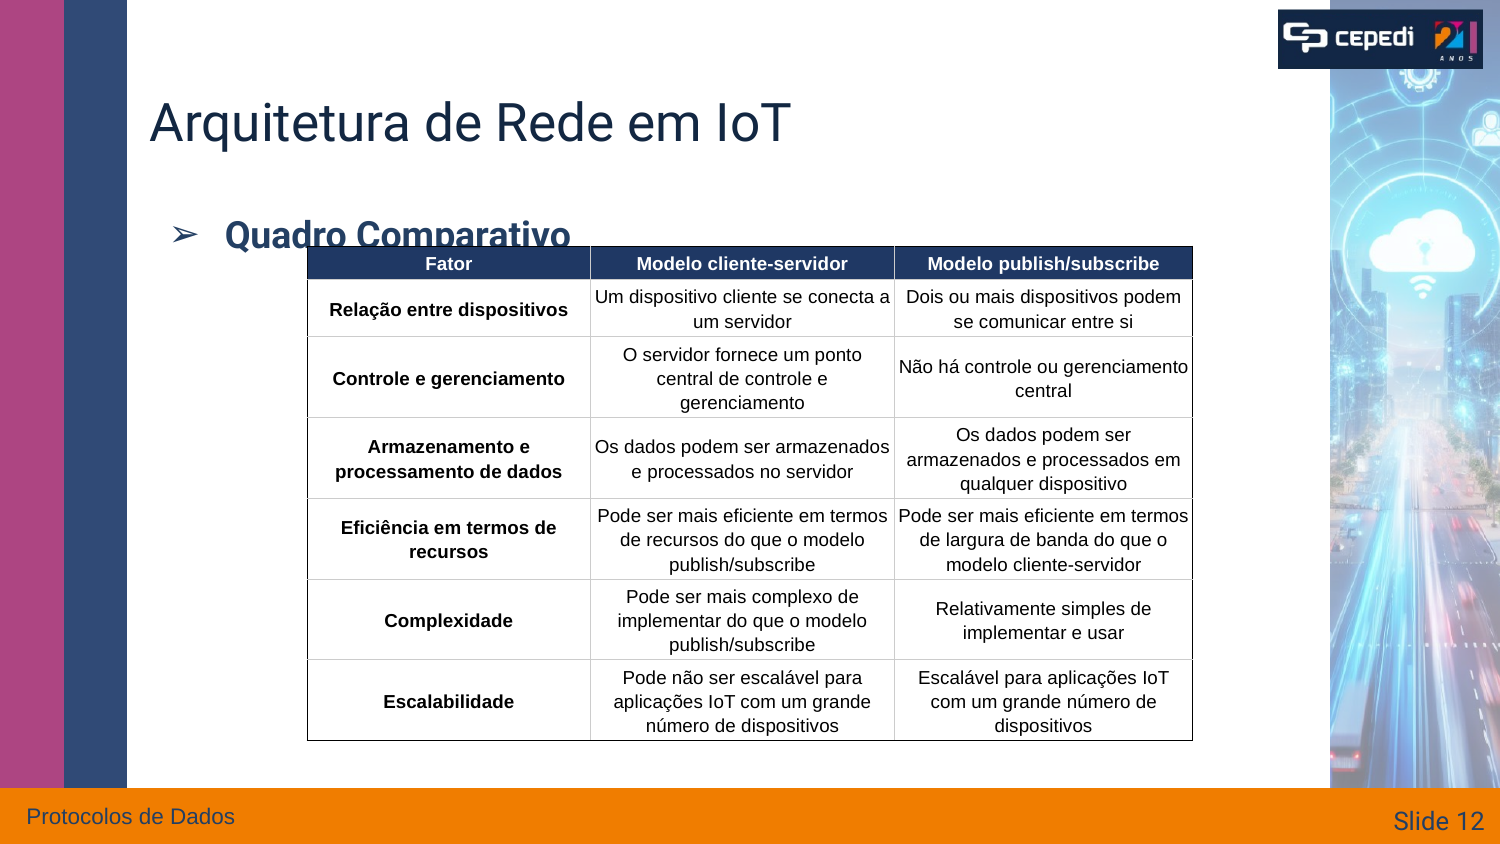

# Arquitetura de Rede em IoT
Quadro Comparativo
| Fator | Modelo cliente-servidor | Modelo publish/subscribe |
| --- | --- | --- |
| Relação entre dispositivos | Um dispositivo cliente se conecta a um servidor | Dois ou mais dispositivos podem se comunicar entre si |
| Controle e gerenciamento | O servidor fornece um ponto central de controle e gerenciamento | Não há controle ou gerenciamento central |
| Armazenamento e processamento de dados | Os dados podem ser armazenados e processados no servidor | Os dados podem ser armazenados e processados em qualquer dispositivo |
| Eficiência em termos de recursos | Pode ser mais eficiente em termos de recursos do que o modelo publish/subscribe | Pode ser mais eficiente em termos de largura de banda do que o modelo cliente-servidor |
| Complexidade | Pode ser mais complexo de implementar do que o modelo publish/subscribe | Relativamente simples de implementar e usar |
| Escalabilidade | Pode não ser escalável para aplicações IoT com um grande número de dispositivos | Escalável para aplicações IoT com um grande número de dispositivos |
Protocolos de Dados
Slide 12